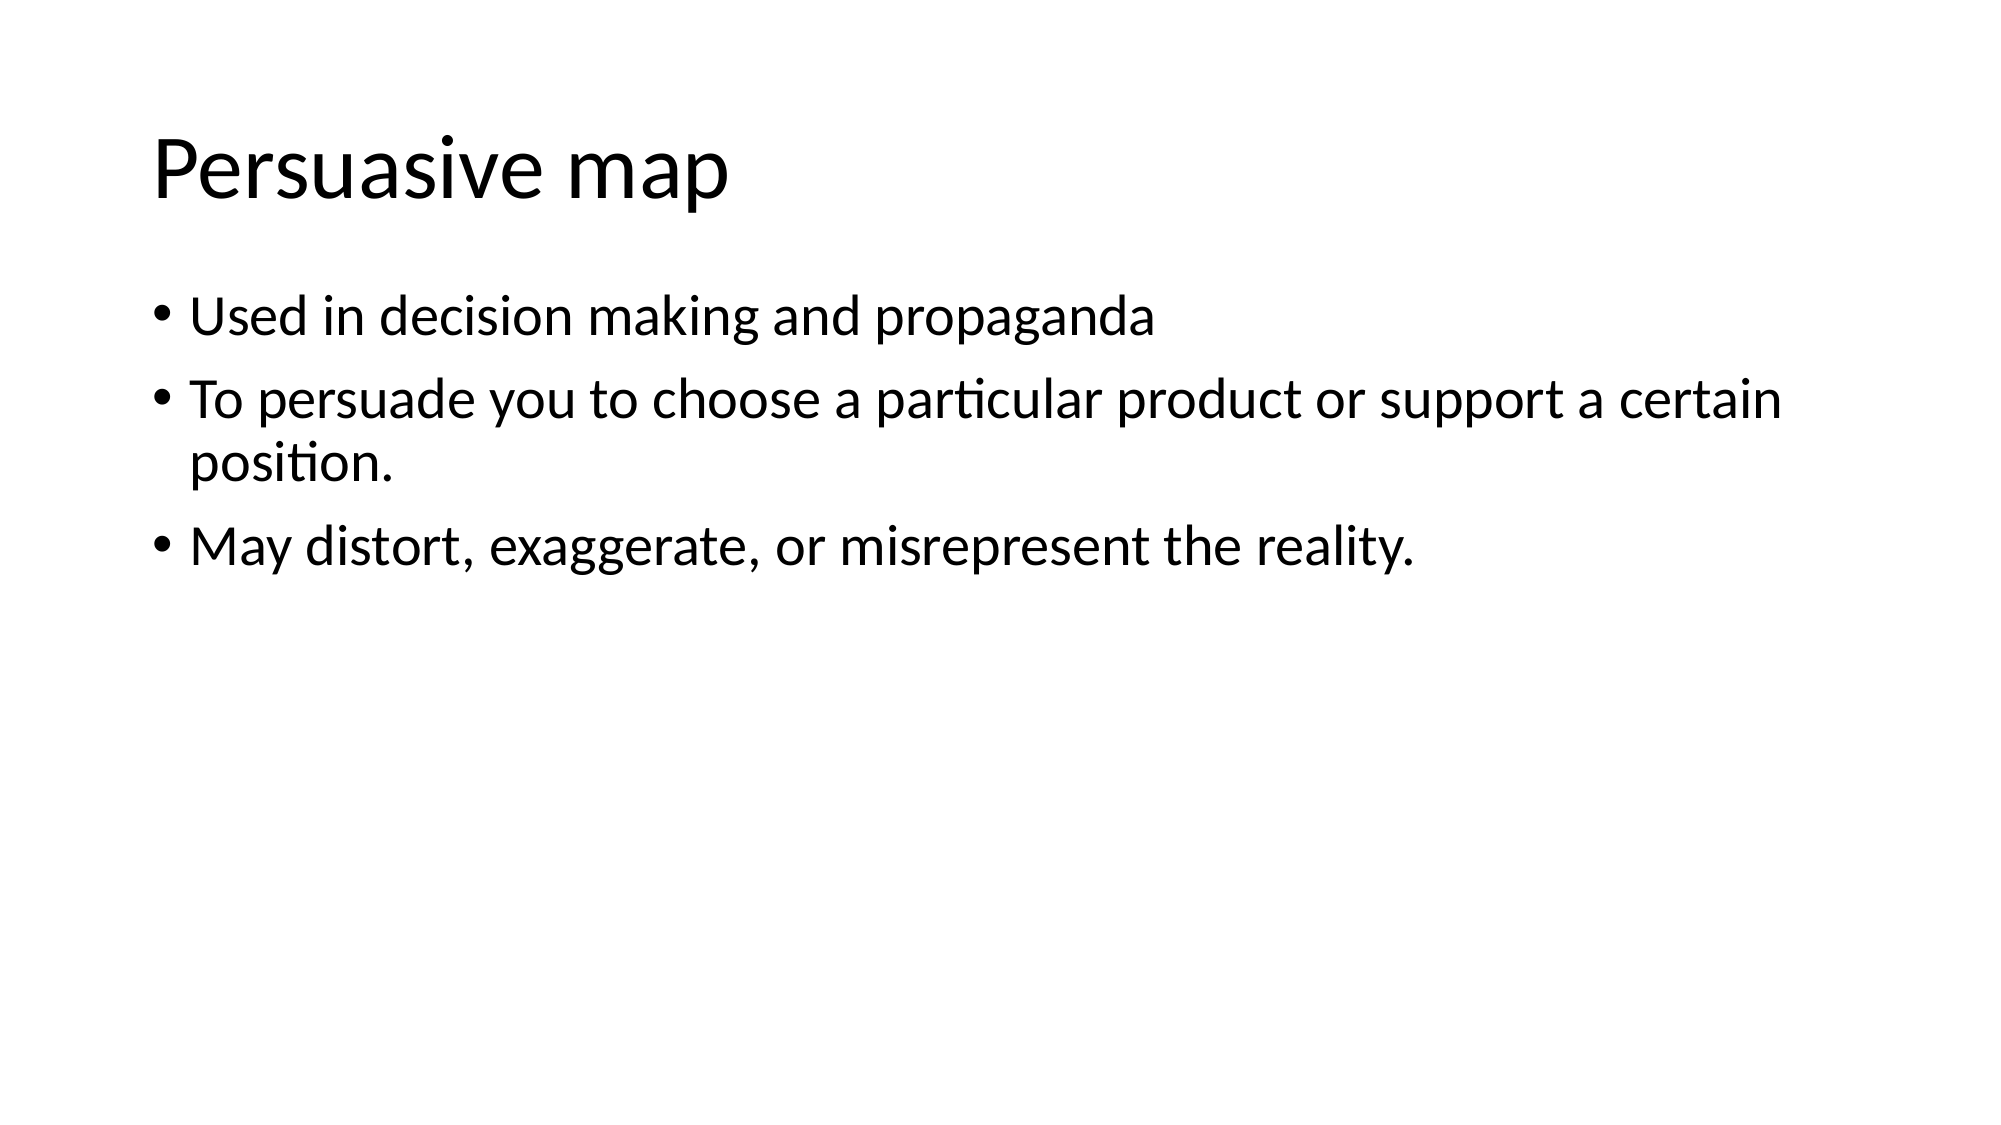

# Persuasive map
Used in decision making and propaganda
To persuade you to choose a particular product or support a certain position.
May distort, exaggerate, or misrepresent the reality.